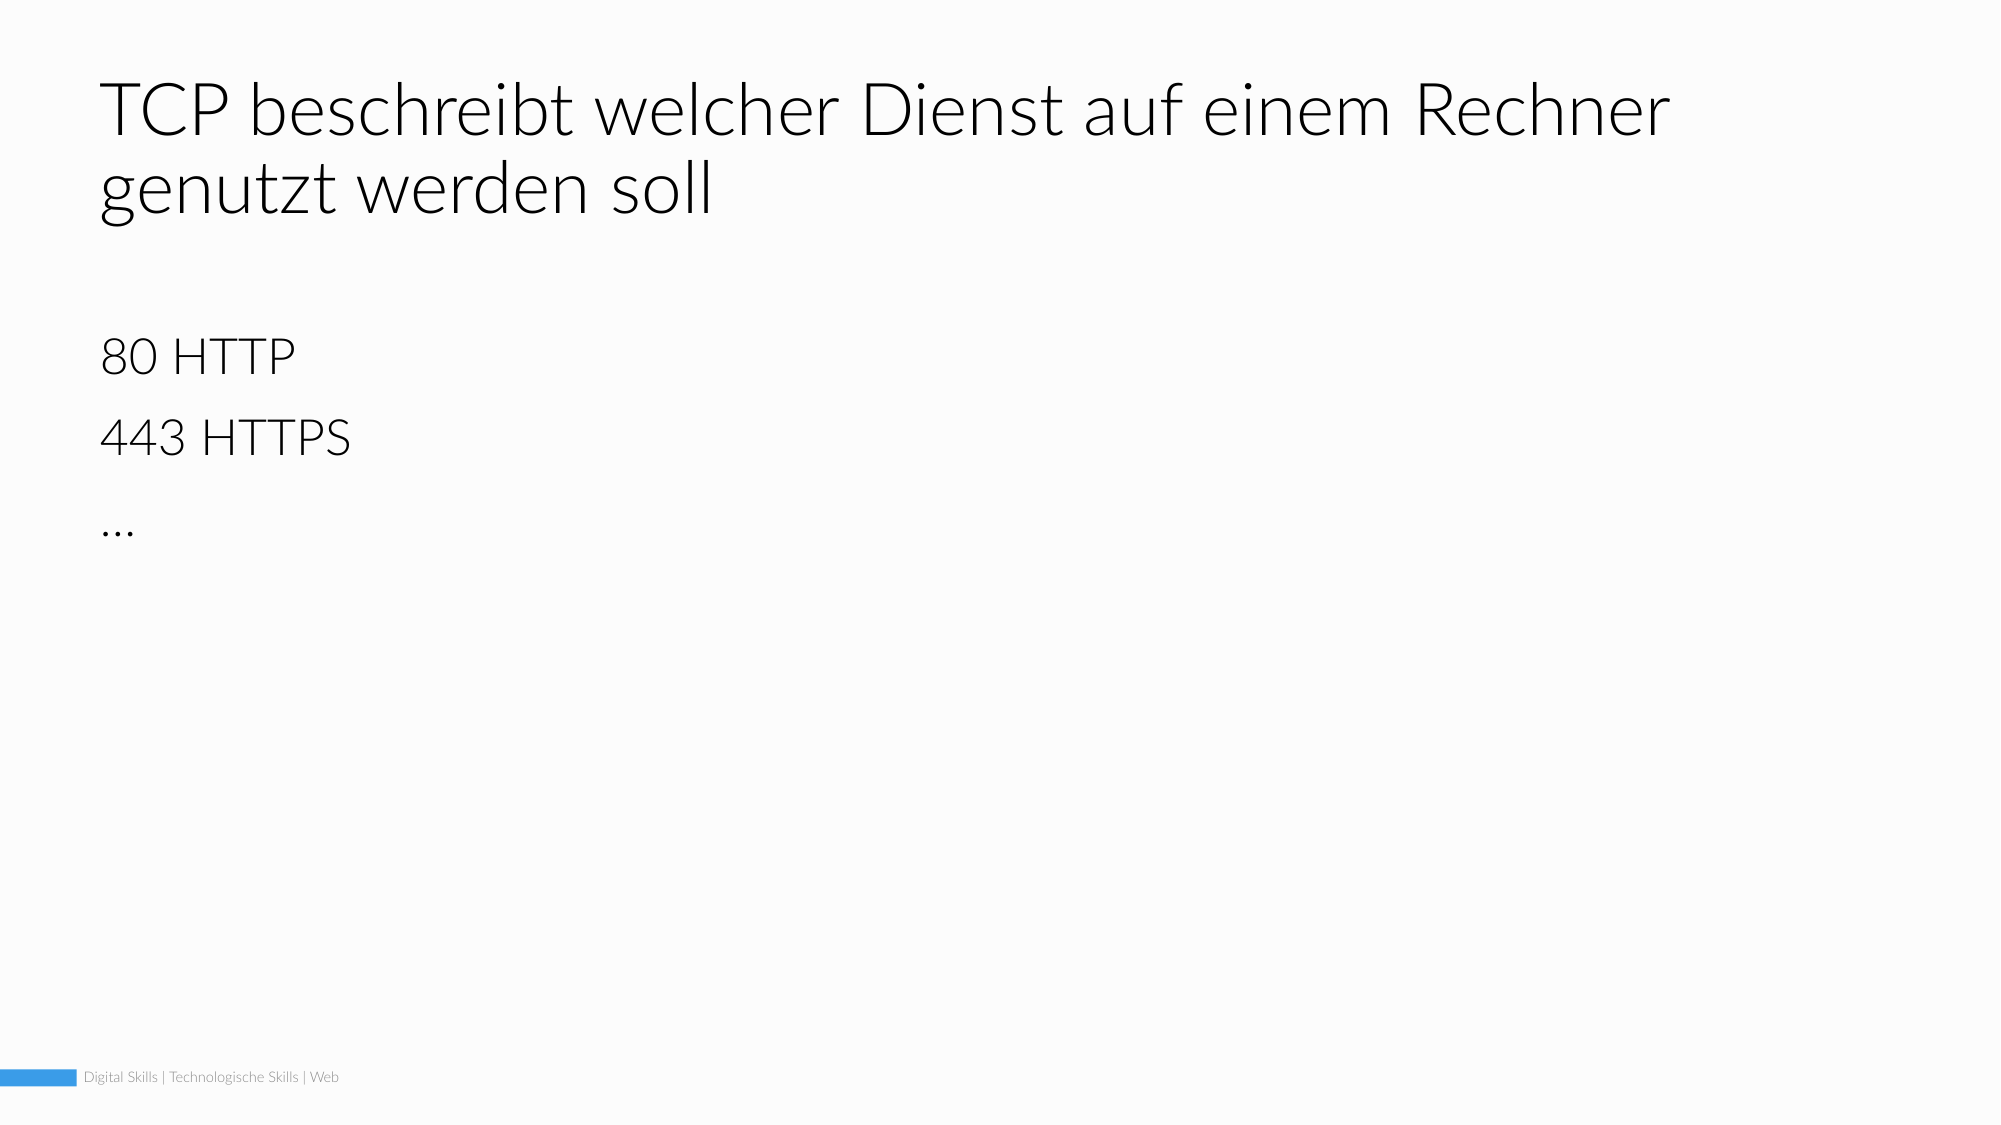

# TCP beschreibt welcher Dienst auf einem Rechner genutzt werden soll
80 HTTP
443 HTTPS
…